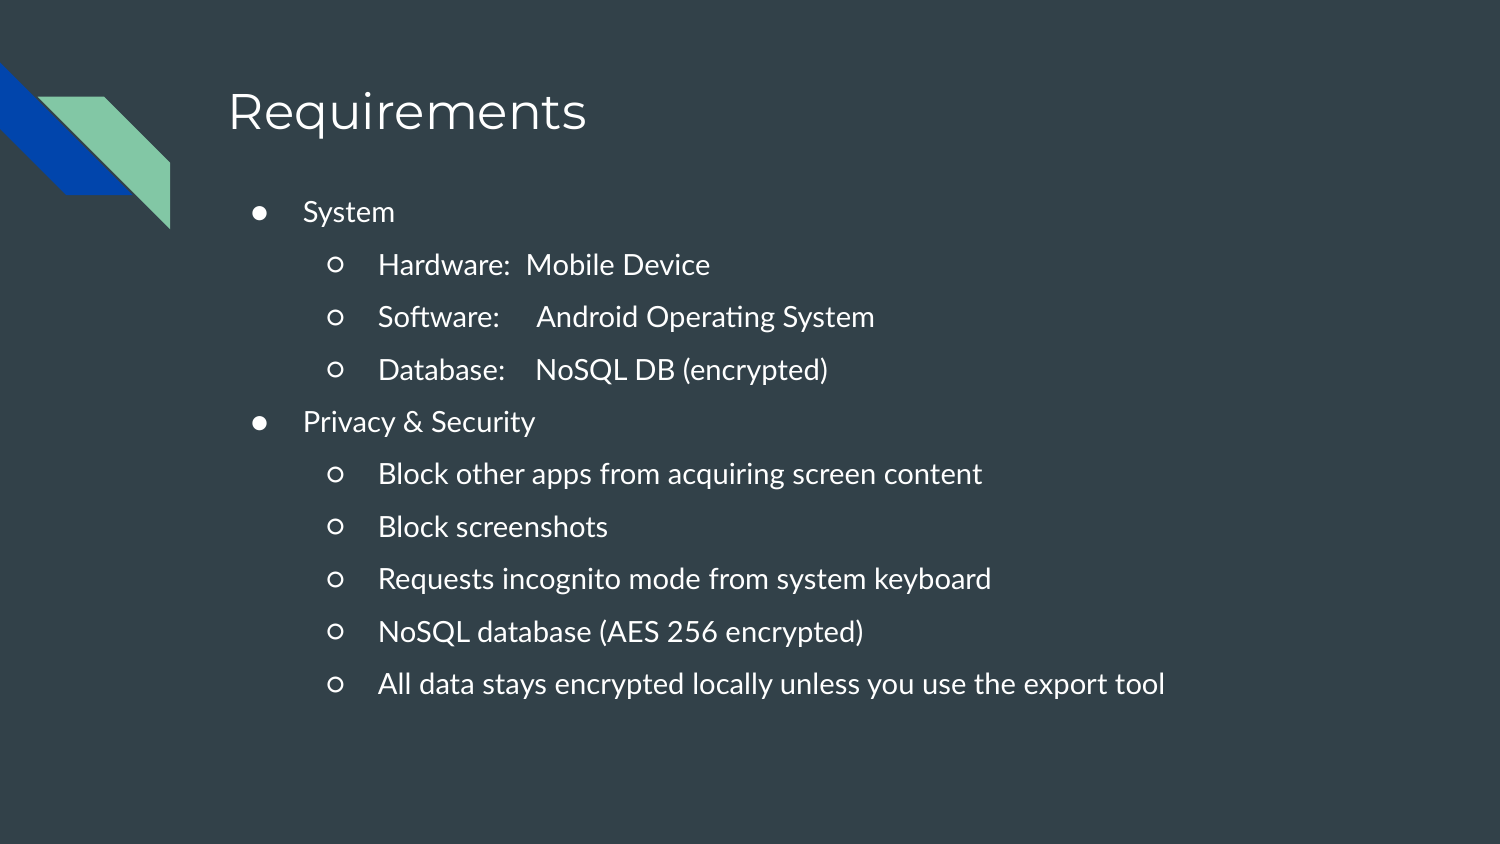

# Requirements
System
Hardware:  Mobile Device
Software:     Android Operating System
Database:    NoSQL DB (encrypted)
Privacy & Security
Block other apps from acquiring screen content
Block screenshots
Requests incognito mode from system keyboard
NoSQL database (AES 256 encrypted)
All data stays encrypted locally unless you use the export tool